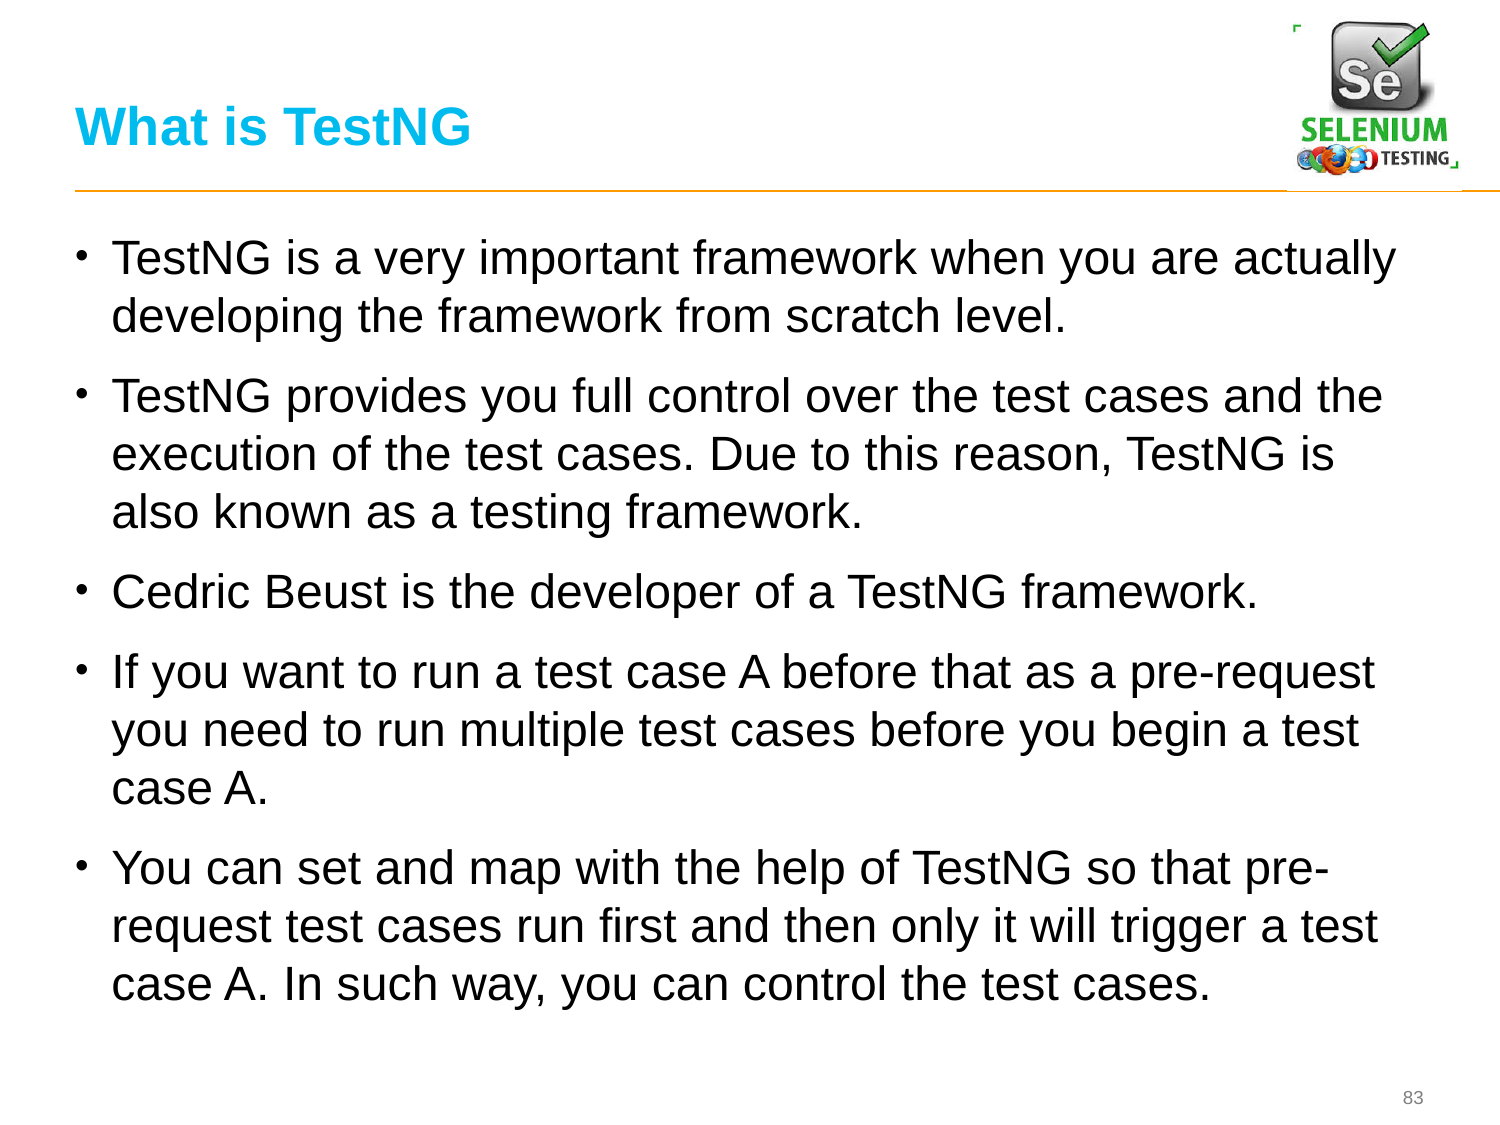

# What is TestNG
TestNG is a very important framework when you are actually developing the framework from scratch level.
TestNG provides you full control over the test cases and the execution of the test cases. Due to this reason, TestNG is also known as a testing framework.
Cedric Beust is the developer of a TestNG framework.
If you want to run a test case A before that as a pre-request you need to run multiple test cases before you begin a test case A.
You can set and map with the help of TestNG so that pre-request test cases run first and then only it will trigger a test case A. In such way, you can control the test cases.